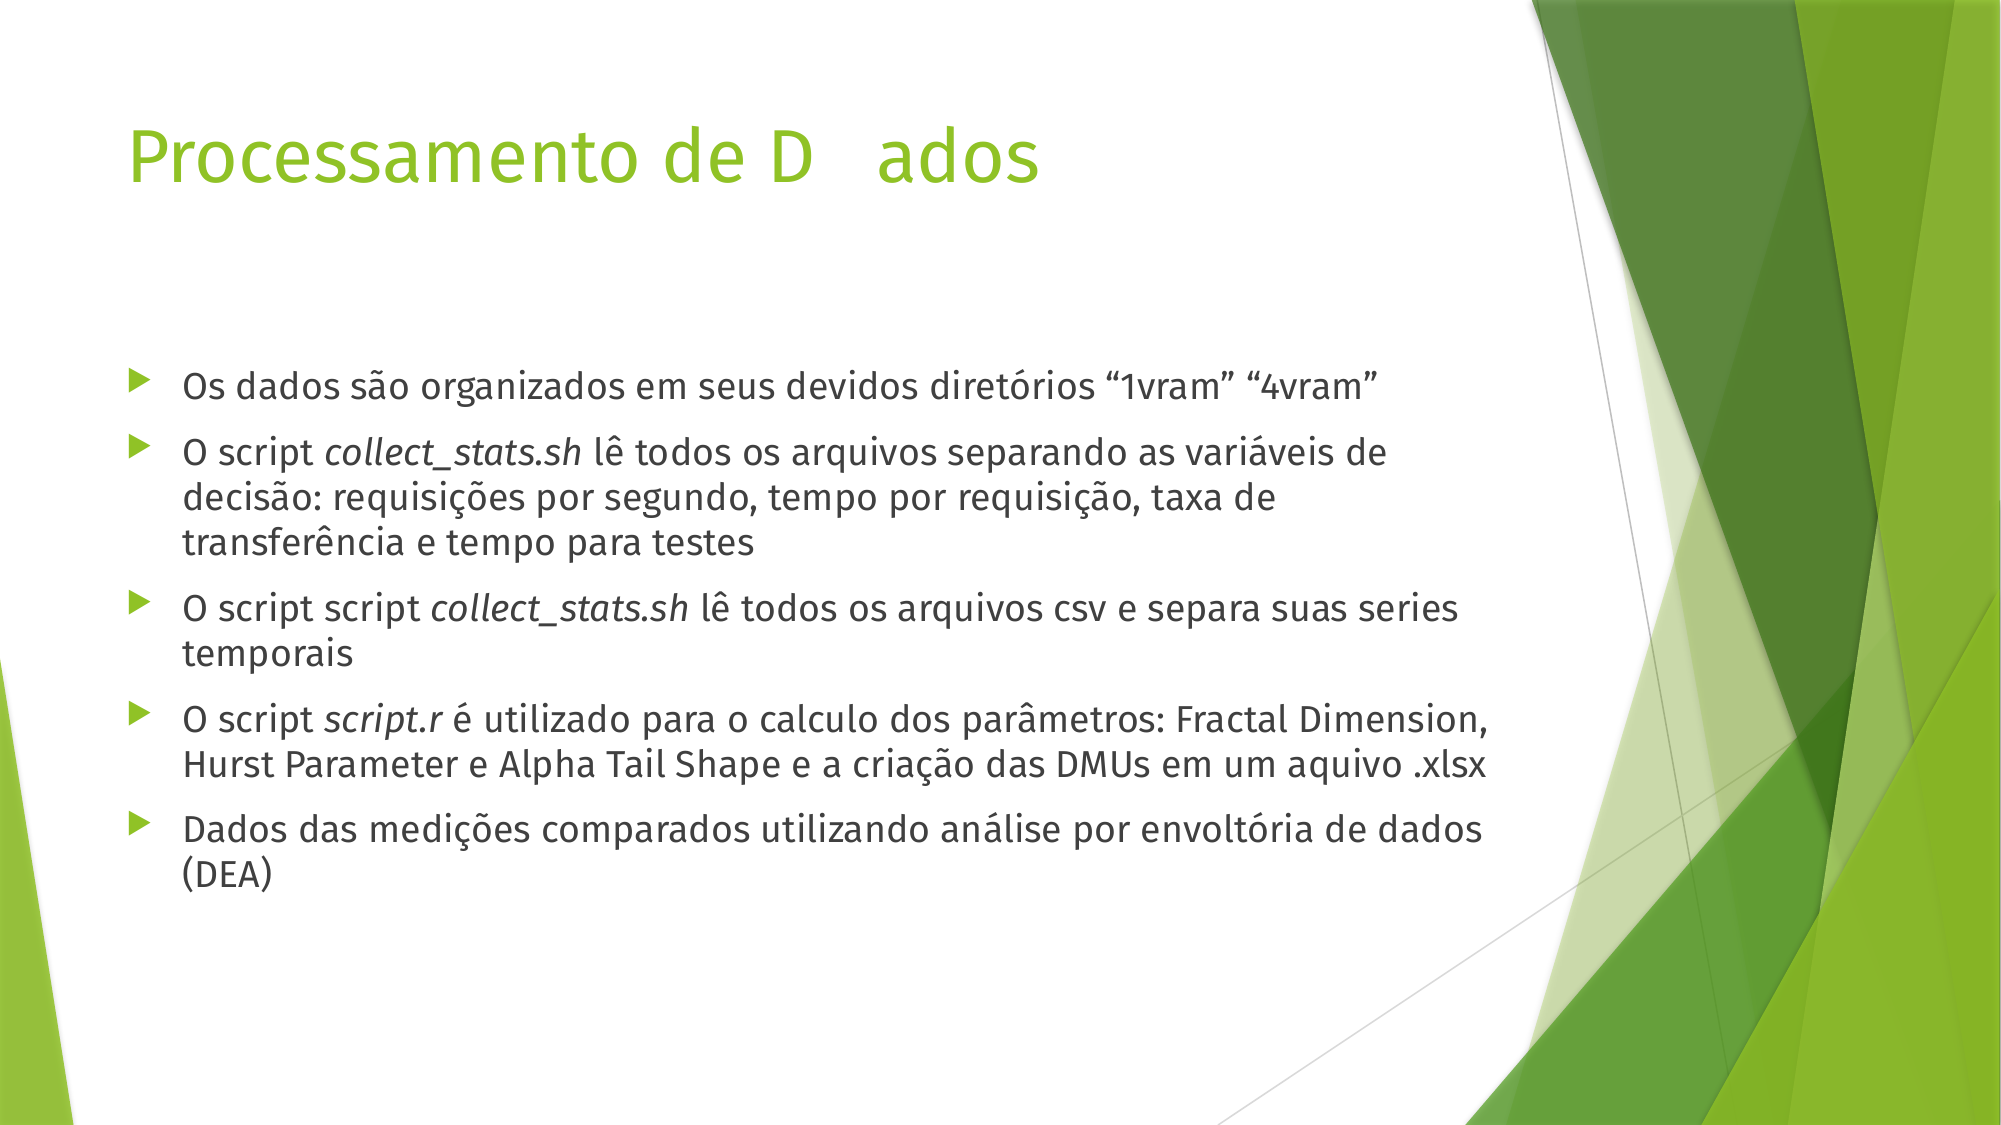

# Processamento de D	ados
Os dados são organizados em seus devidos diretórios “1vram” “4vram”
O script collect_stats.sh lê todos os arquivos separando as variáveis de decisão: requisições por segundo, tempo por requisição, taxa de transferência e tempo para testes
O script script collect_stats.sh lê todos os arquivos csv e separa suas series temporais
O script script.r é utilizado para o calculo dos parâmetros: Fractal Dimension, Hurst Parameter e Alpha Tail Shape e a criação das DMUs em um aquivo .xlsx
Dados das medições comparados utilizando análise por envoltória de dados (DEA)